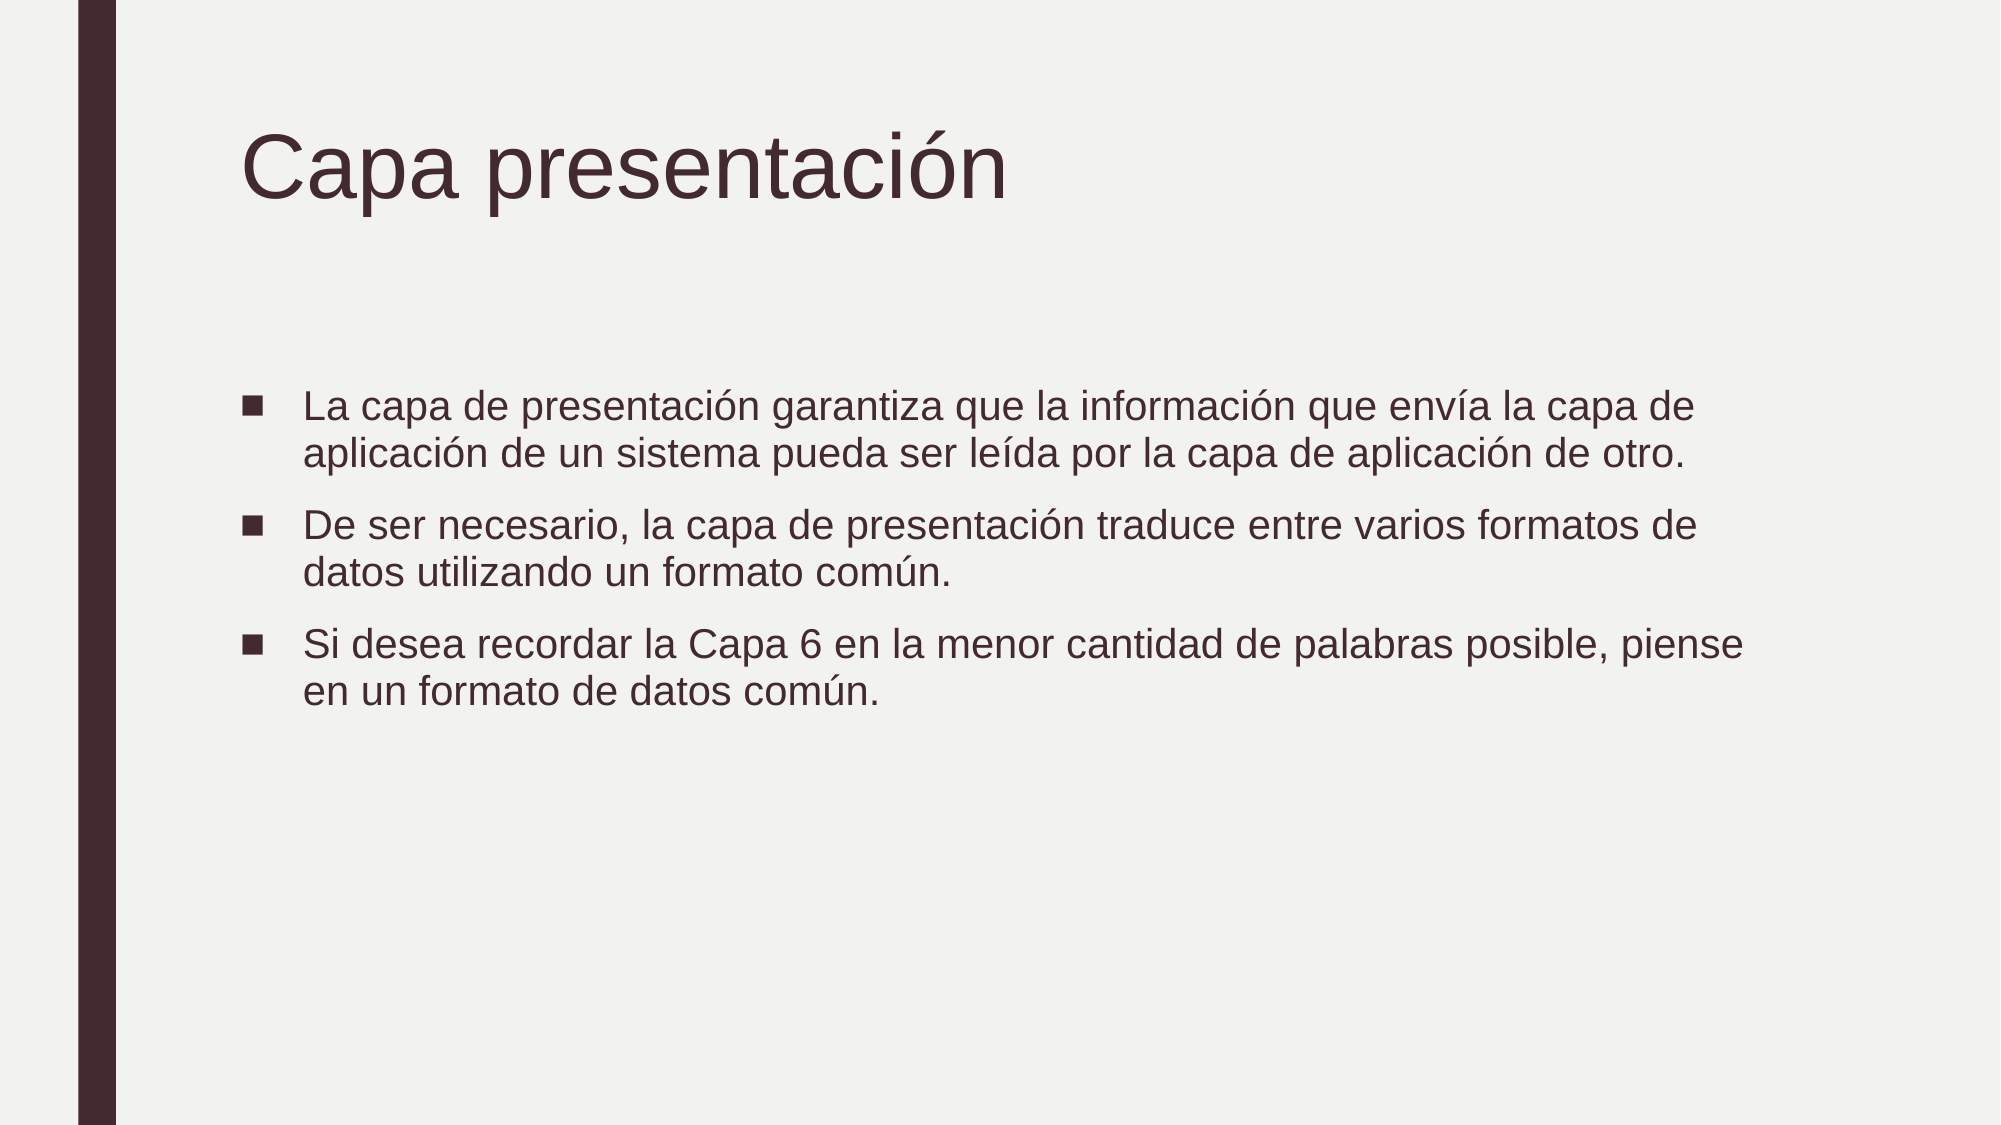

# Capa presentación
La capa de presentación garantiza que la información que envía la capa de aplicación de un sistema pueda ser leída por la capa de aplicación de otro.
De ser necesario, la capa de presentación traduce entre varios formatos de datos utilizando un formato común.
Si desea recordar la Capa 6 en la menor cantidad de palabras posible, piense en un formato de datos común.